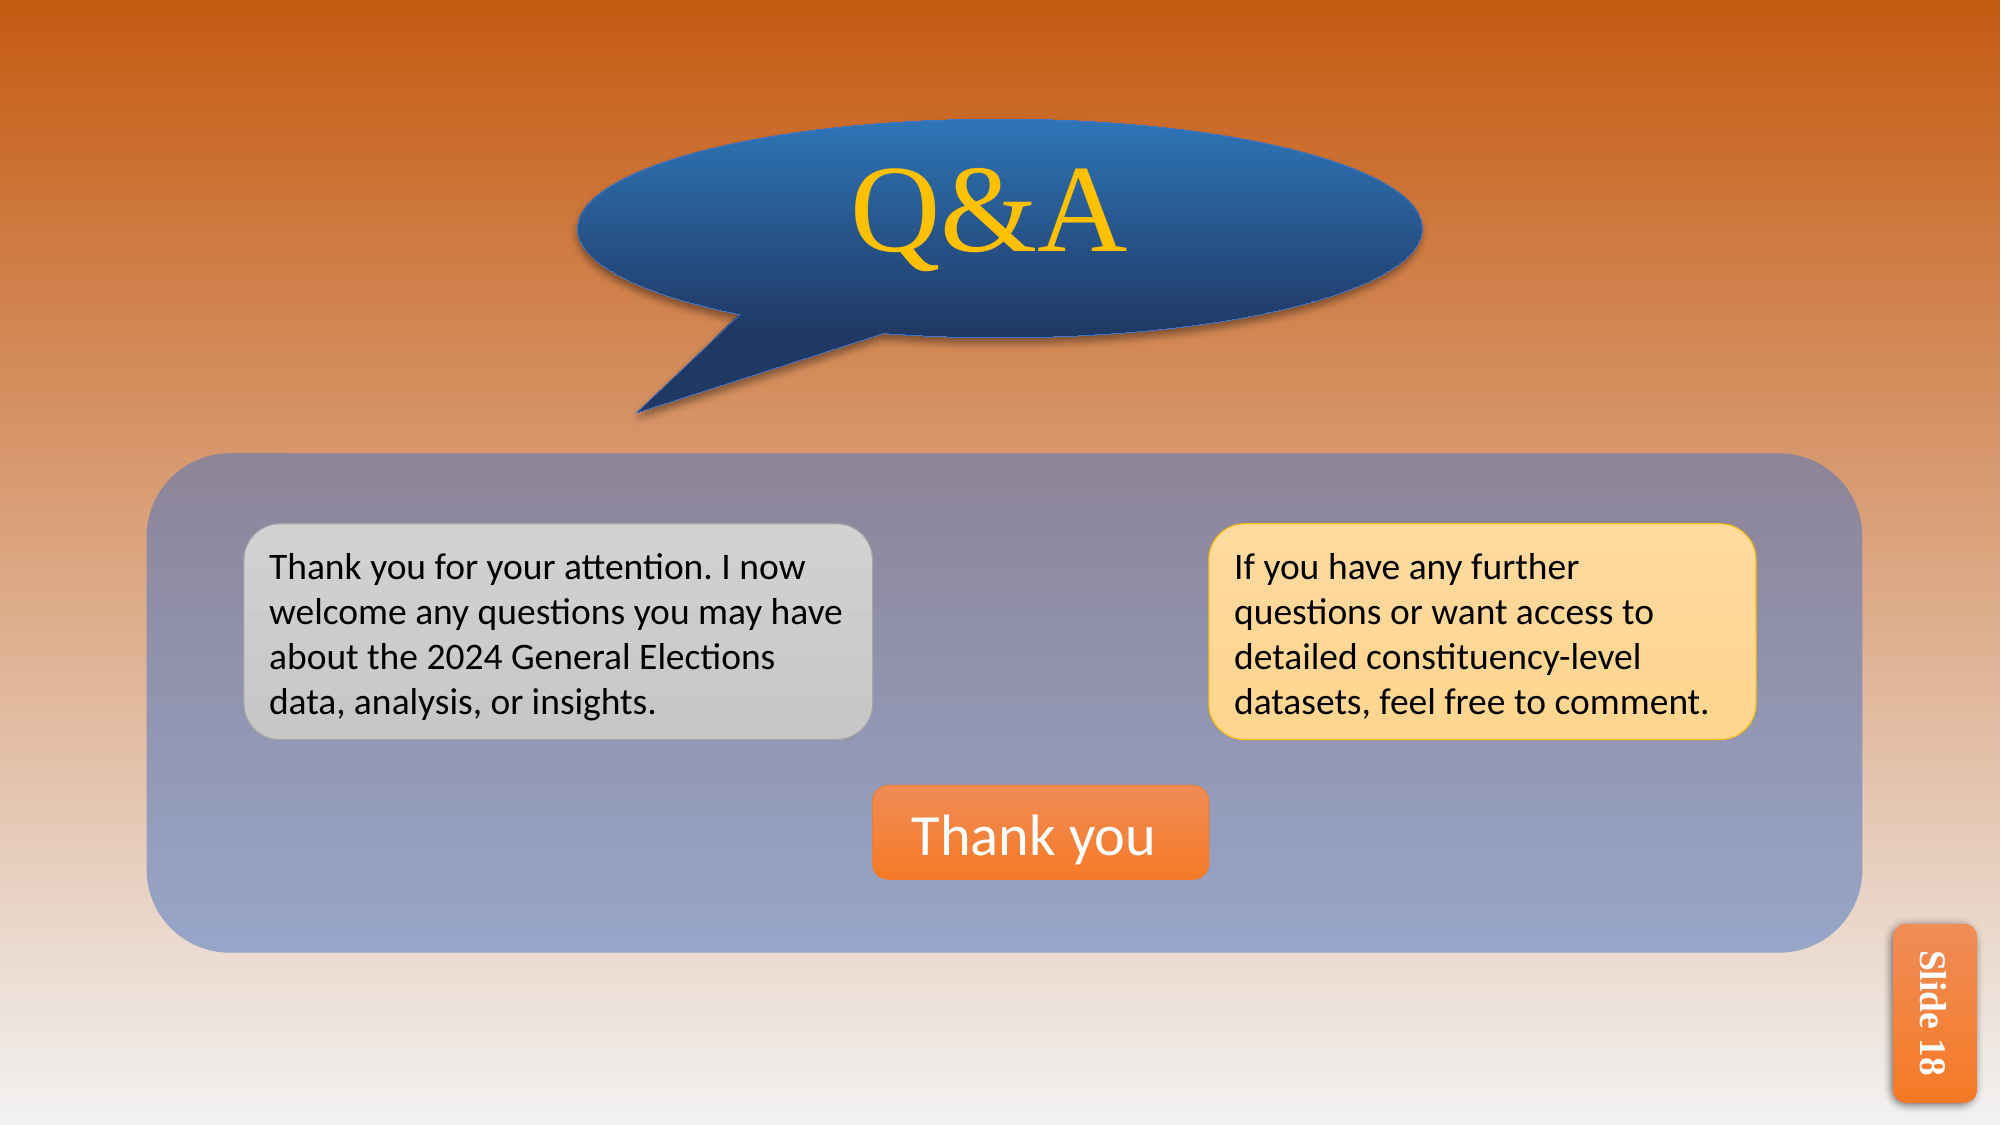

Q&A

If you have any further questions or want access to detailed constituency-level datasets, feel free to comment.
Thank you for your attention. I now welcome any questions you may have about the 2024 General Elections data, analysis, or insights.
Thank you
Slide 18